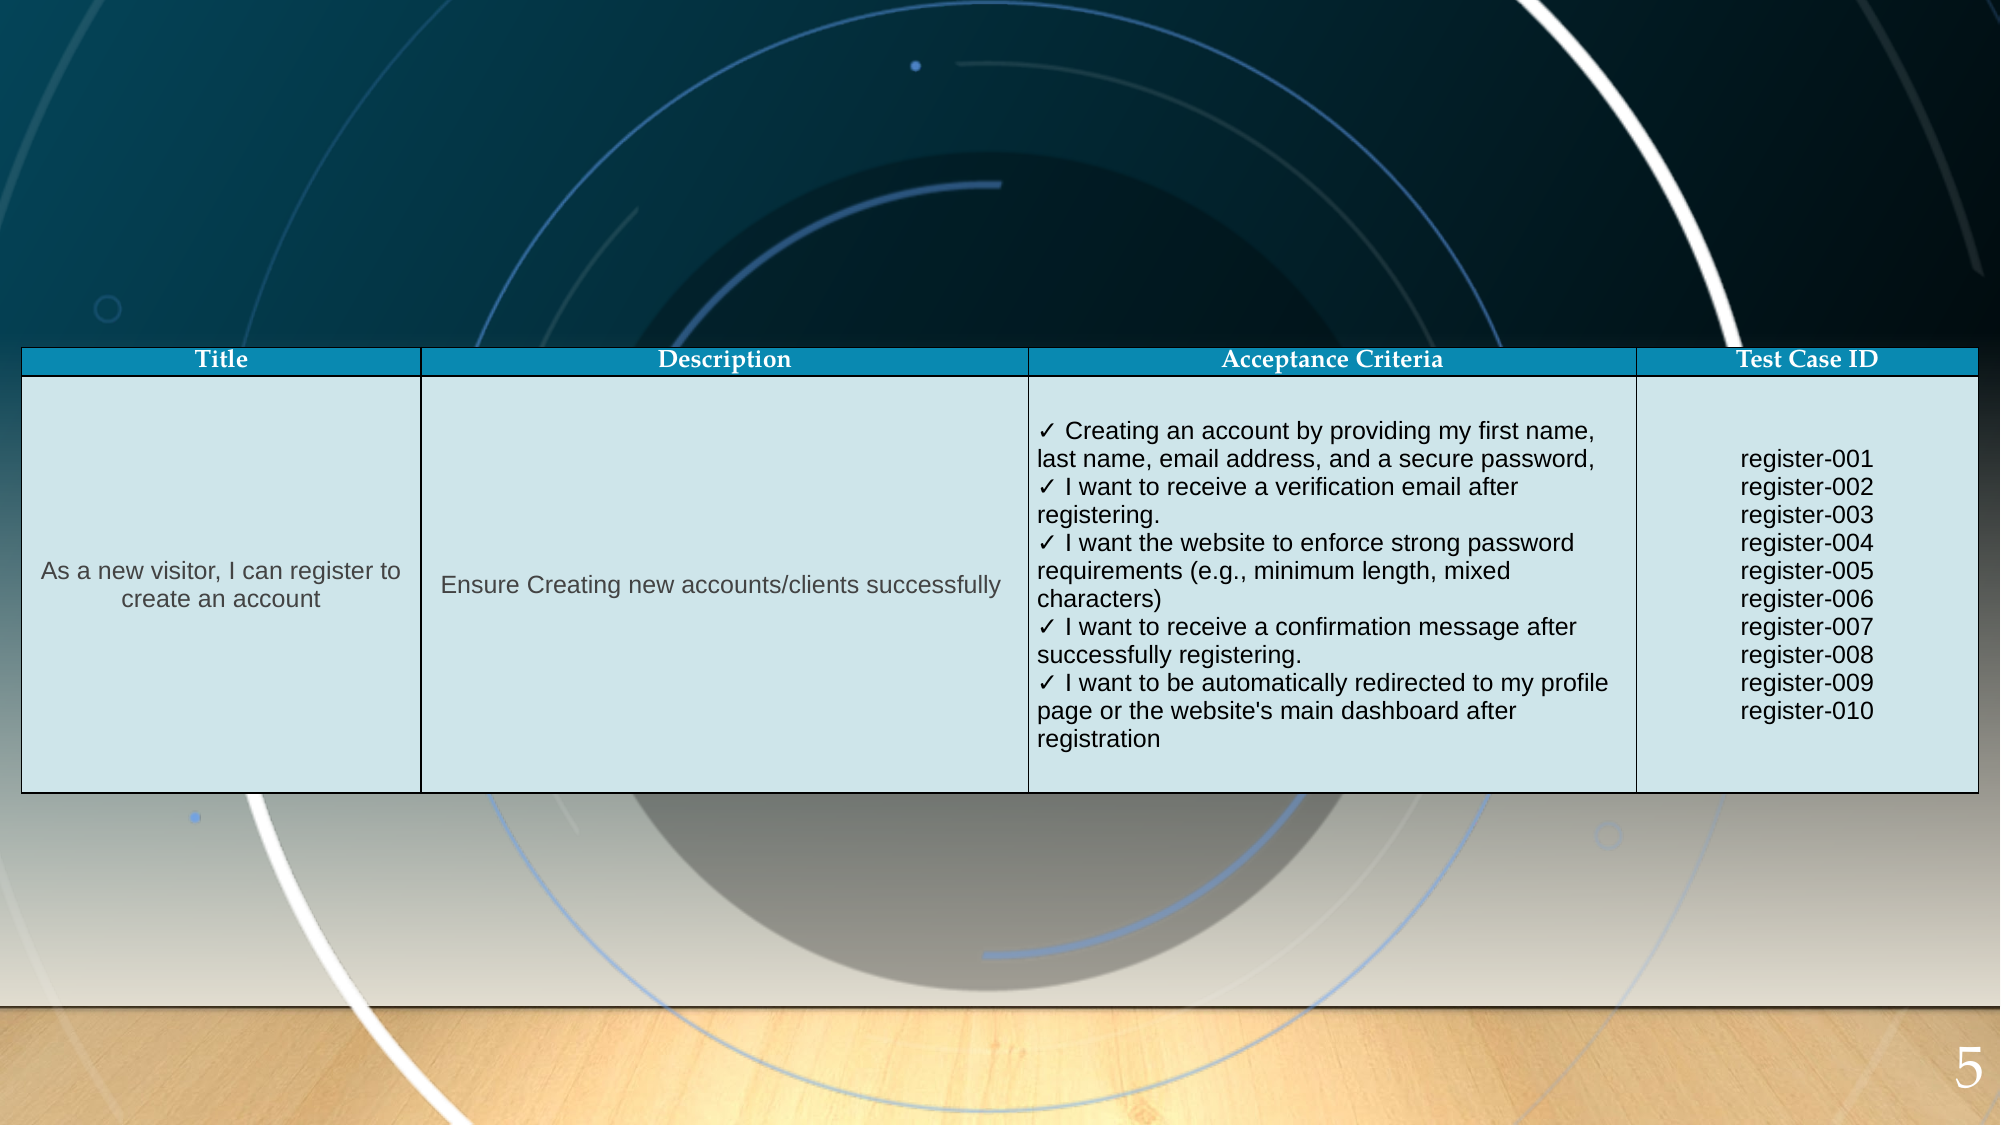

| Title | Description | Acceptance Criteria | Test Case ID |
| --- | --- | --- | --- |
| As a new visitor, I can register to create an account | Ensure Creating new accounts/clients successfully | ✓ Creating an account by providing my first name, last name, email address, and a secure password, ✓ I want to receive a verification email after registering. ✓ I want the website to enforce strong password requirements (e.g., minimum length, mixed characters) ✓ I want to receive a confirmation message after successfully registering. ✓ I want to be automatically redirected to my profile page or the website's main dashboard after registration | register-001 register-002 register-003 register-004 register-005 register-006 register-007 register-008 register-009 register-010 |
5